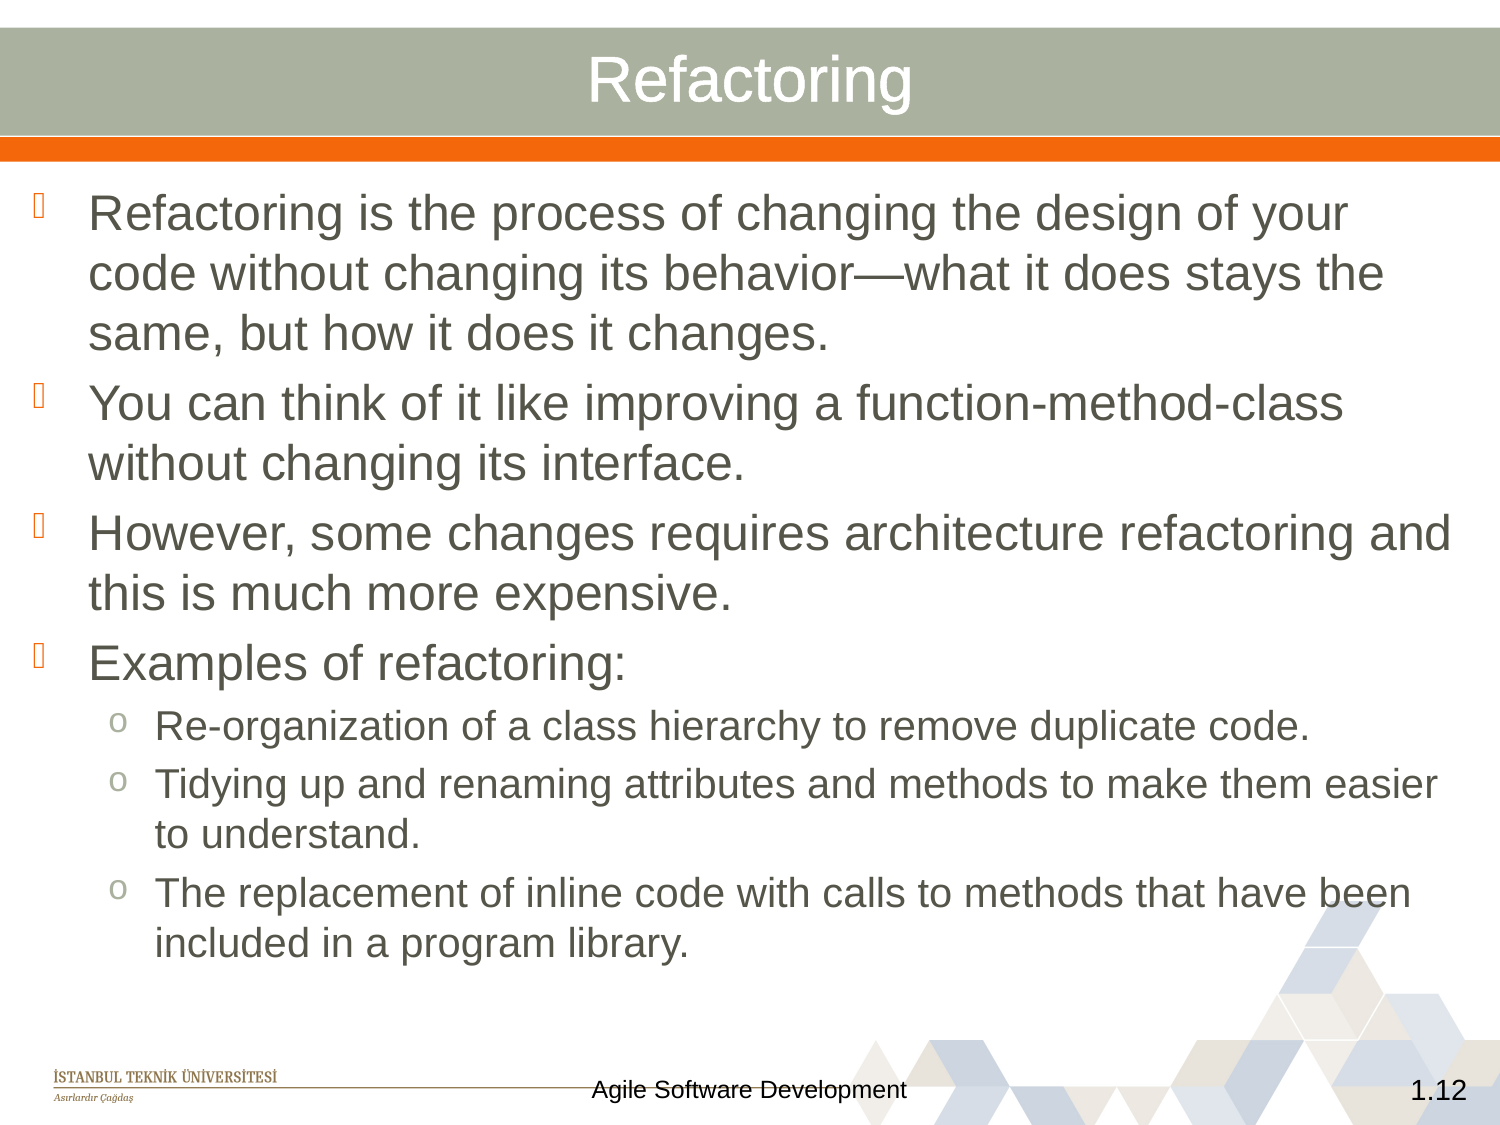

# Refactoring
Refactoring is the process of changing the design of your code without changing its behavior—what it does stays the same, but how it does it changes.
You can think of it like improving a function-method-class without changing its interface.
However, some changes requires architecture refactoring and this is much more expensive.
Examples of refactoring:
Re-organization of a class hierarchy to remove duplicate code.
Tidying up and renaming attributes and methods to make them easier to understand.
The replacement of inline code with calls to methods that have been included in a program library.

Agile Software Development
1.12